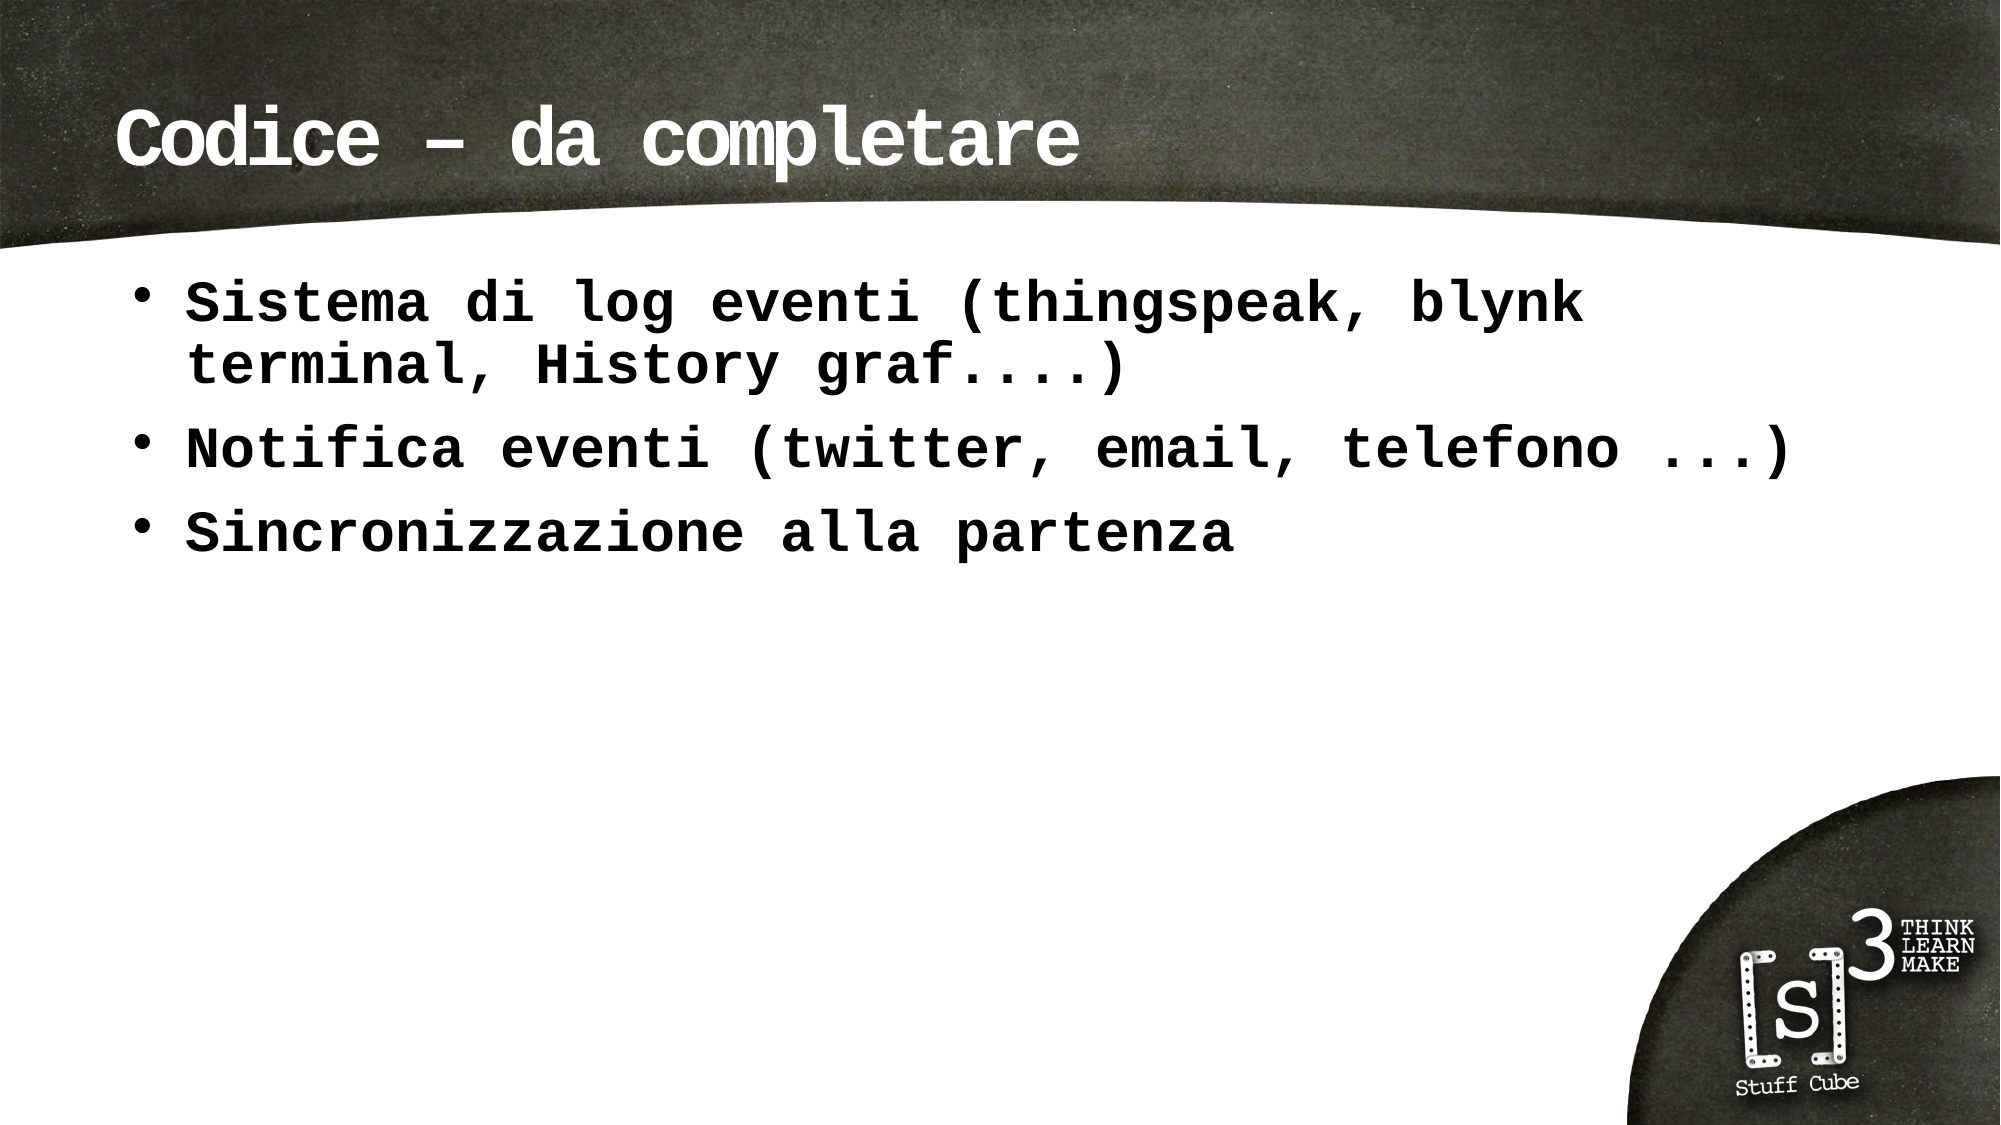

# Codice – da completare
Sistema di log eventi (thingspeak, blynk terminal, History graf....)
Notifica eventi (twitter, email, telefono ...)
Sincronizzazione alla partenza